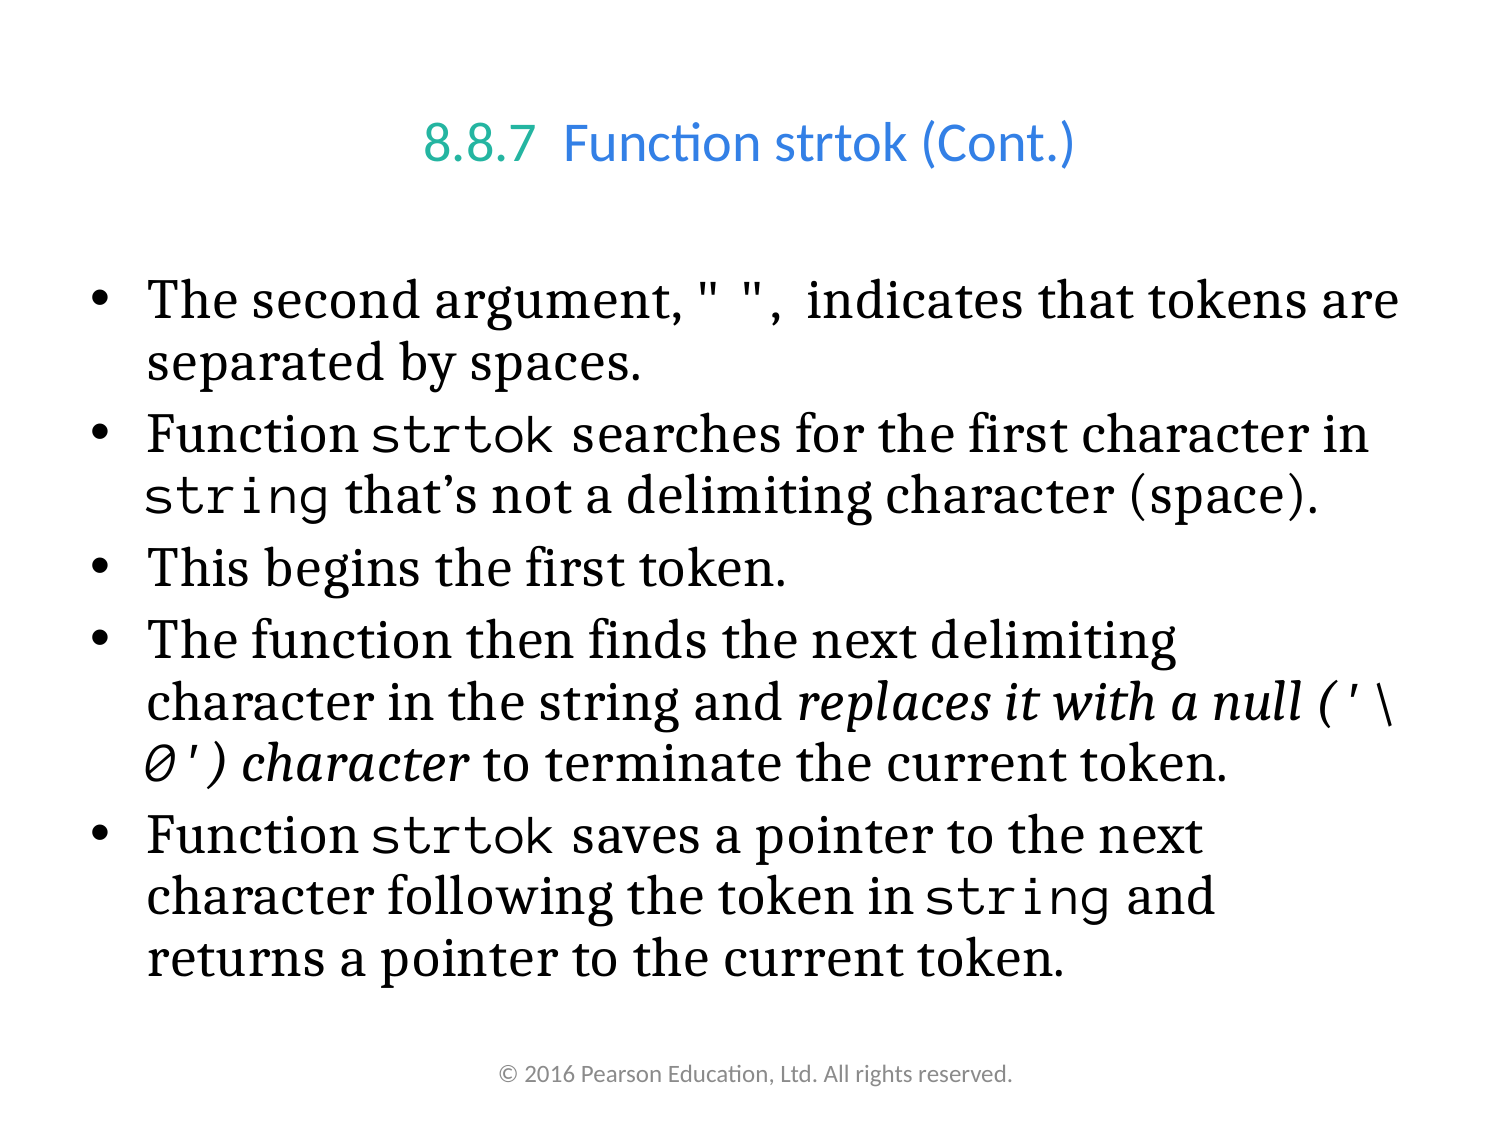

# 8.8.7  Function strtok (Cont.)
The second argument, " ",  indicates that tokens are separated by spaces.
Function strtok searches for the first character in string that’s not a delimiting character (space).
This begins the first token.
The function then finds the next delimiting character in the string and replaces it with a null ('\0') character to terminate the current token.
Function strtok saves a pointer to the next character following the token in string and returns a pointer to the current token.
© 2016 Pearson Education, Ltd. All rights reserved.